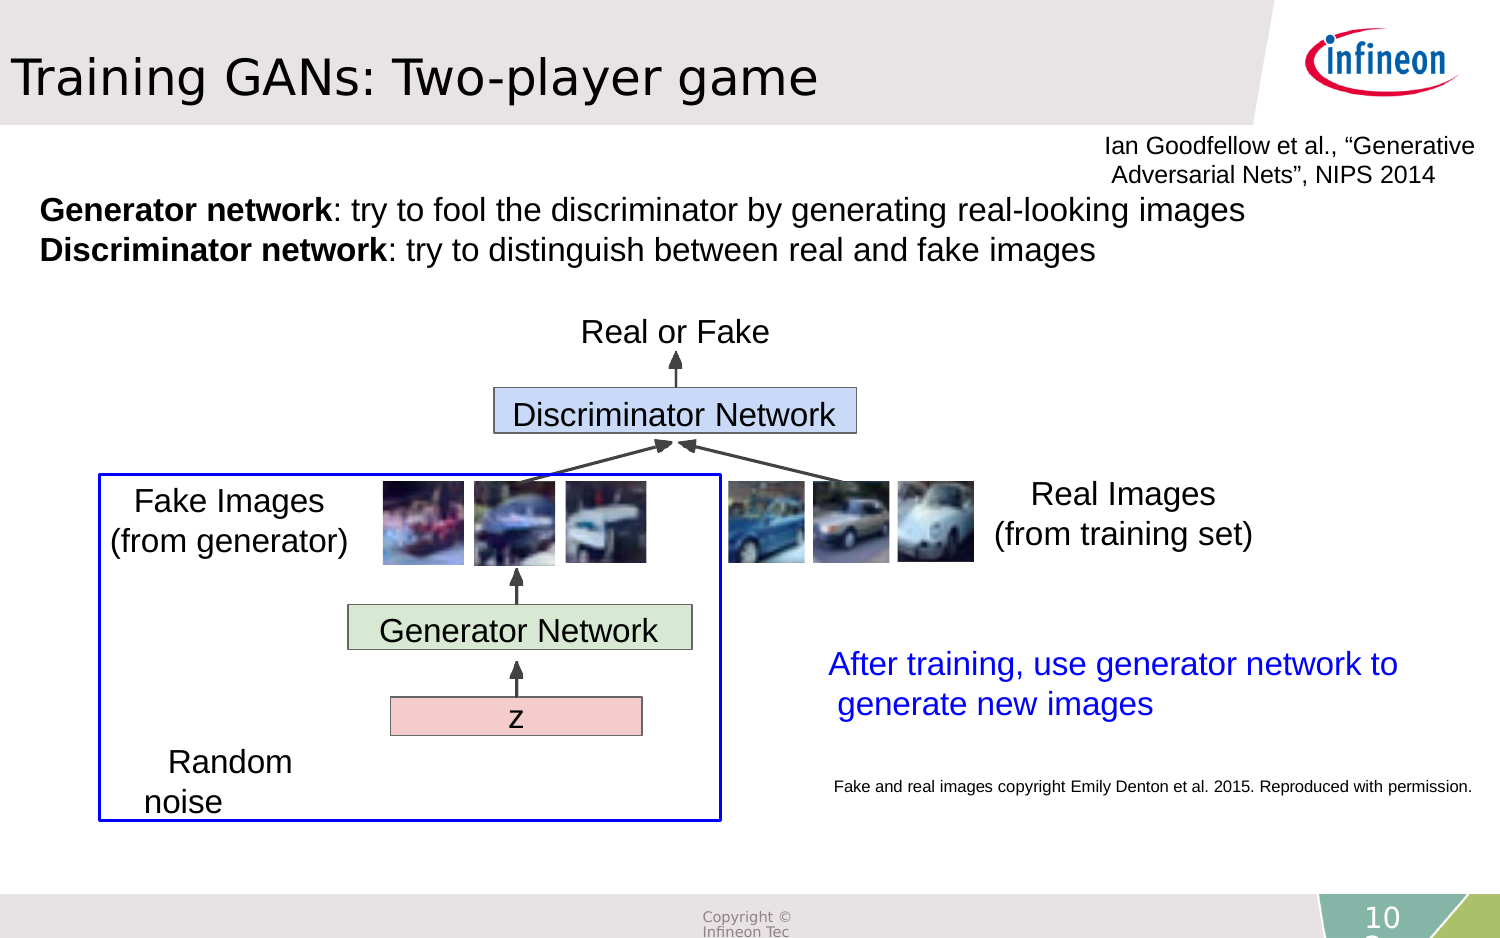

Training GANs: Two-player game
Ian Goodfellow et al., “Generative  Adversarial Nets”, NIPS 2014
Generator network: try to fool the discriminator by generating real-looking images
Discriminator network: try to distinguish between real and fake images

Real or Fake

Discriminator Network

Real Images  (from training set)
Fake Images  (from generator)

Random noise

Generator Network
After training, use generator network to  generate new images

z
Fake and real images copyright Emily Denton et al. 2015. Reproduced with permission.
Lecture 13 -
Copyright © Infineon Technologies AG 2018. All rights reserved.
102